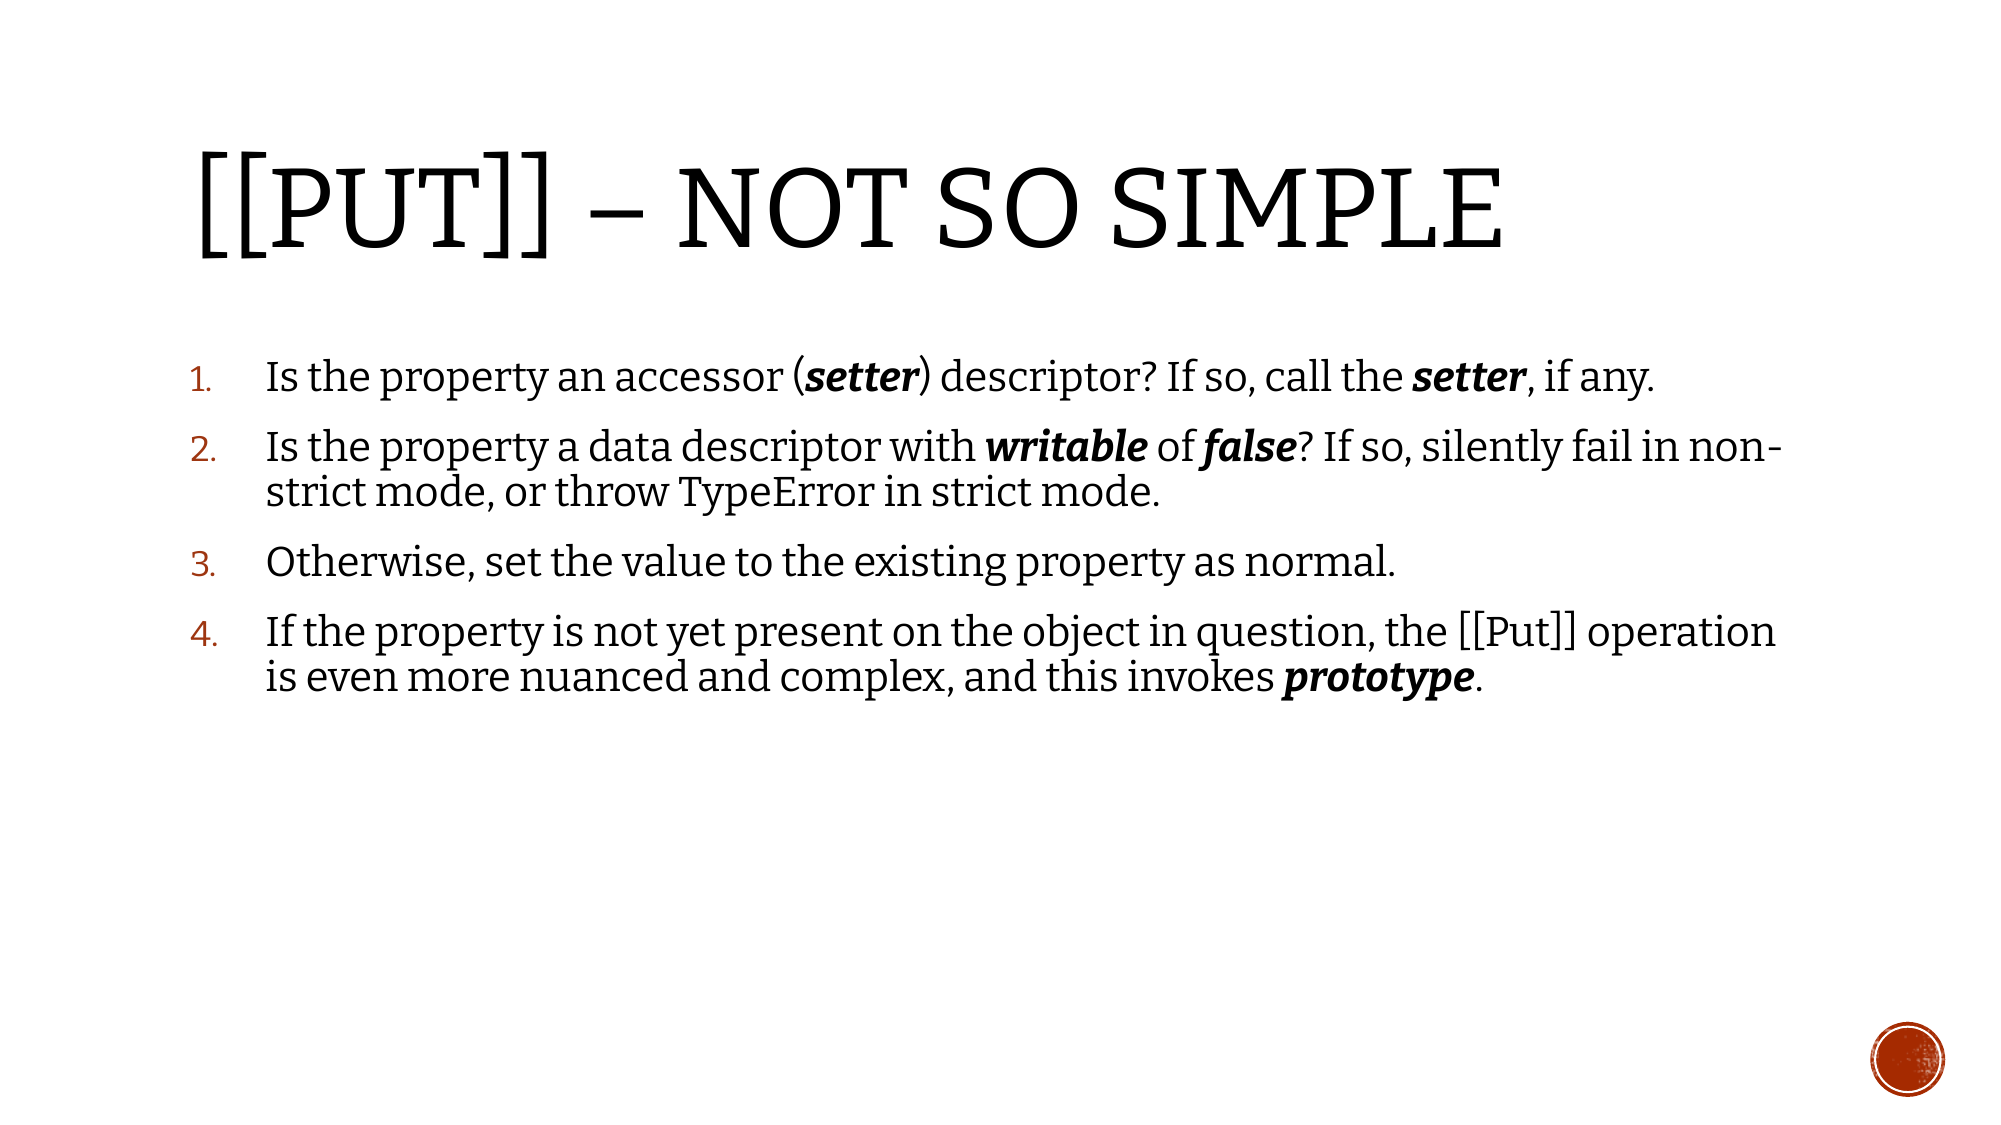

# [[PUT]] – not so simple
Is the property an accessor (setter) descriptor? If so, call the setter, if any.
Is the property a data descriptor with writable of false? If so, silently fail in non-strict mode, or throw TypeError in strict mode.
Otherwise, set the value to the existing property as normal.
If the property is not yet present on the object in question, the [[Put]] operation is even more nuanced and complex, and this invokes prototype.